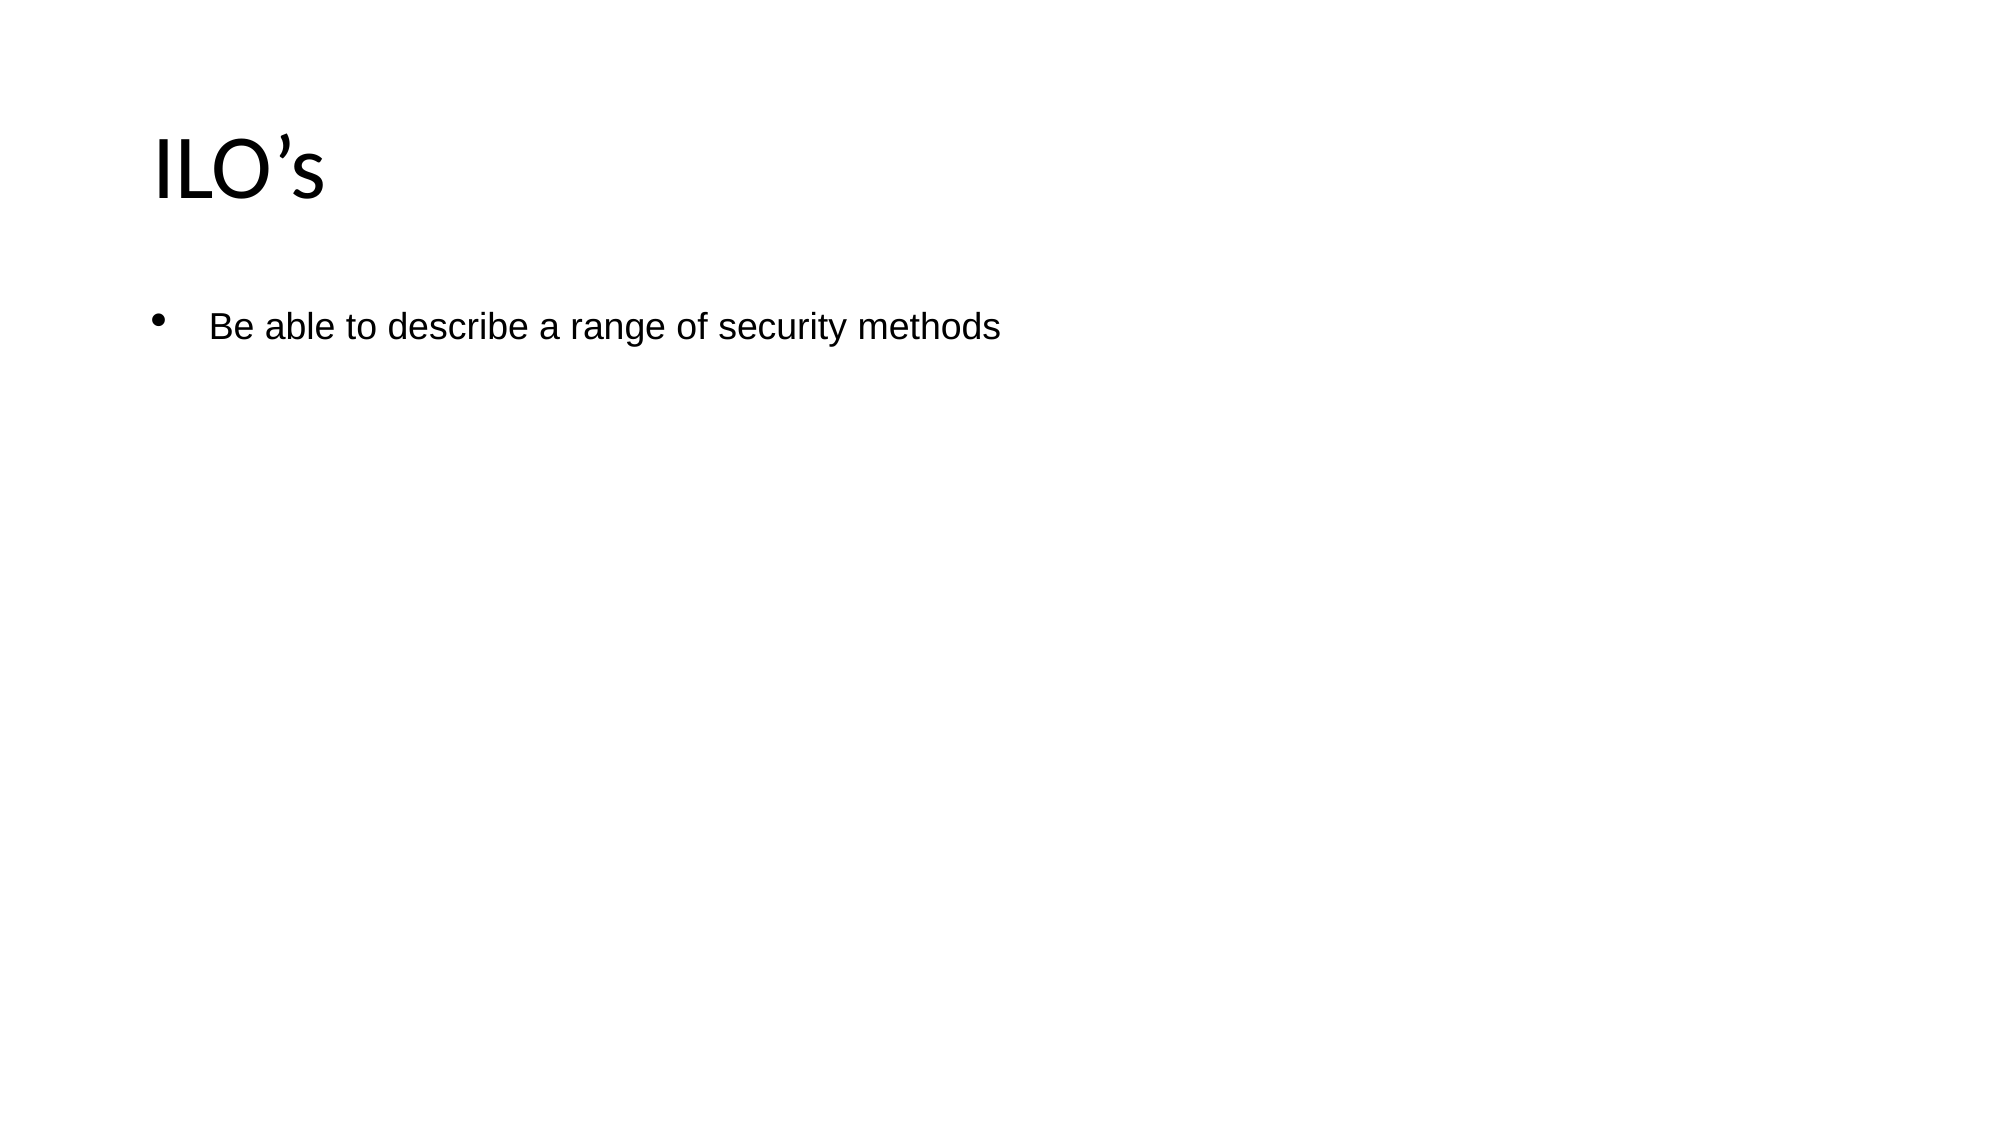

# ILO’s
Be able to describe a range of security methods